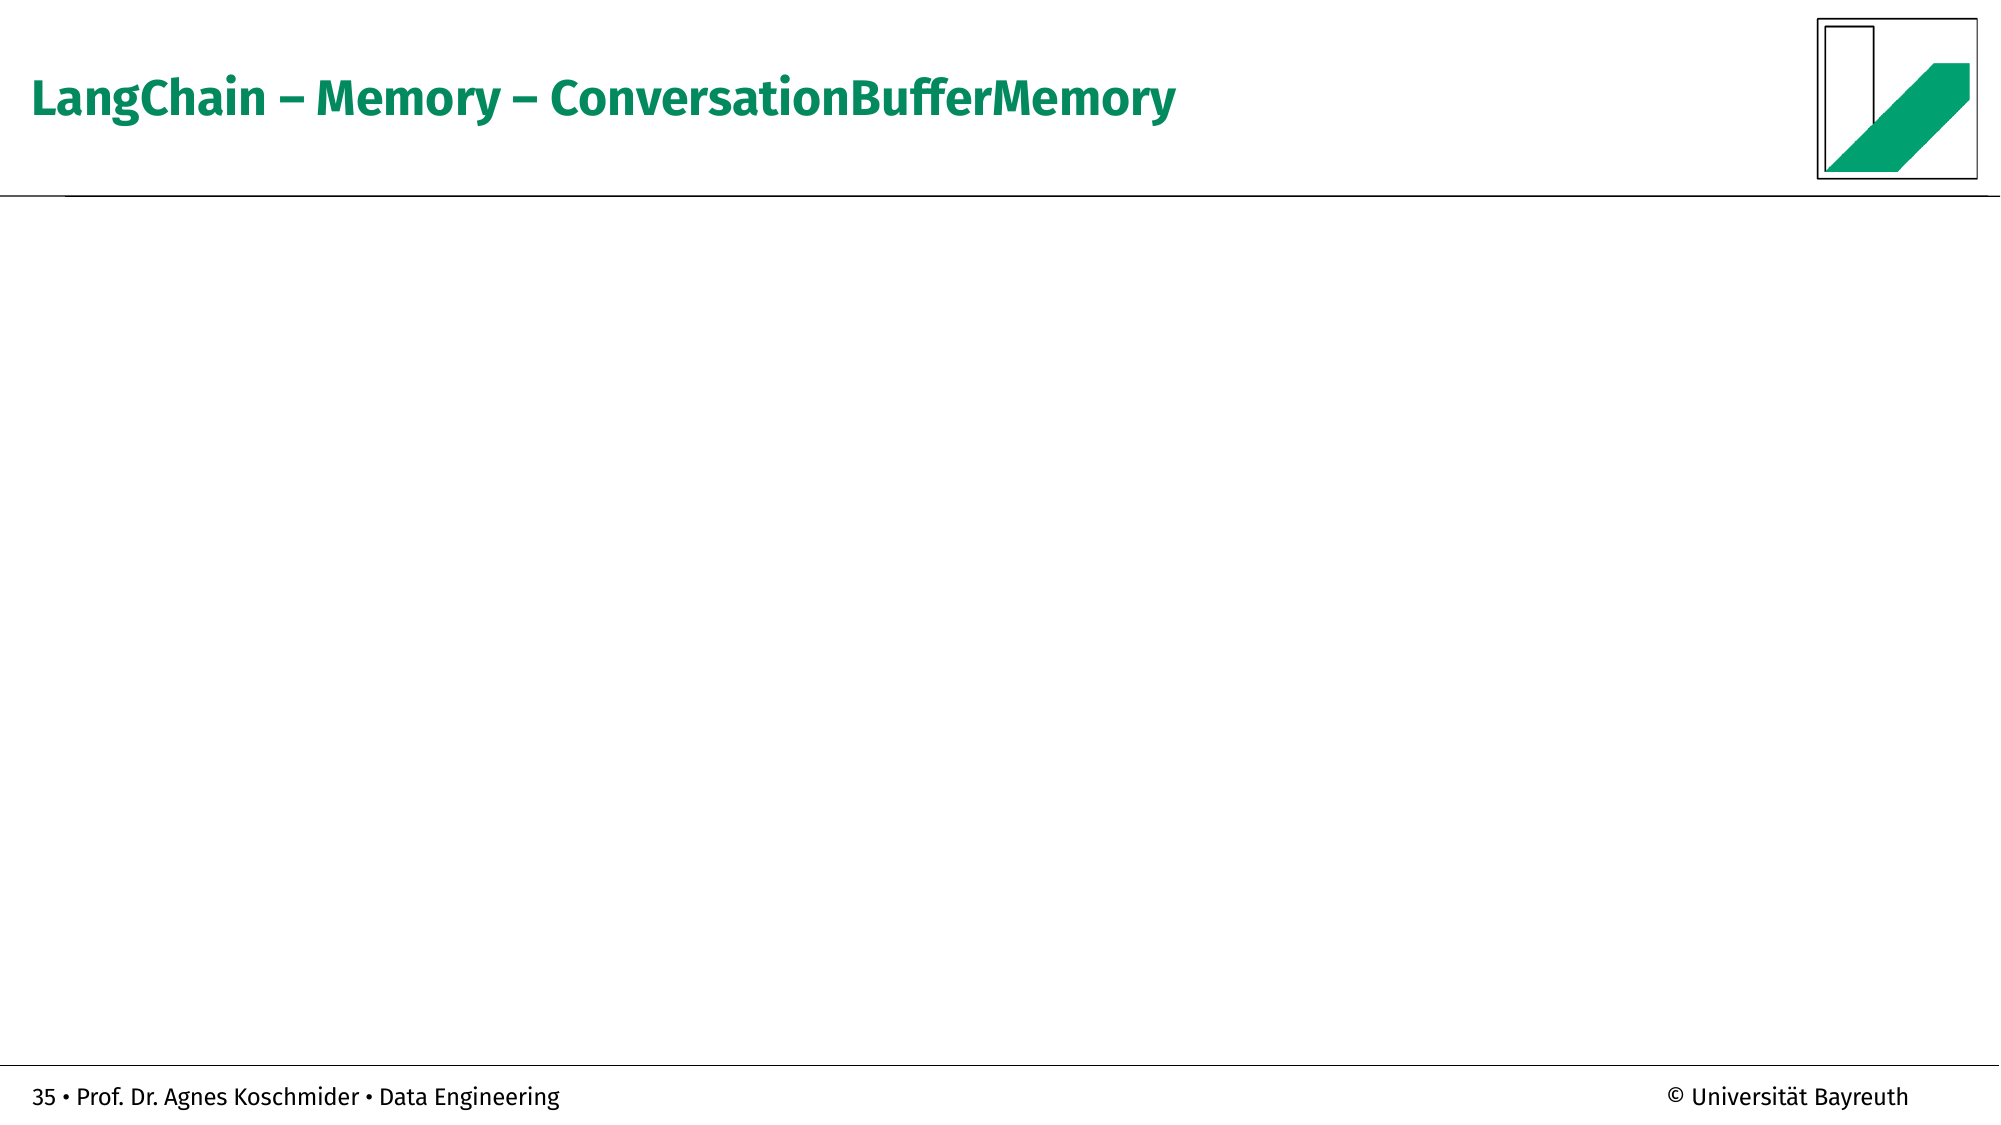

# LangChain – Memory – ConversationBufferMemory

35 • Prof. Dr. Agnes Koschmider • Data Engineering
© Universität Bayreuth